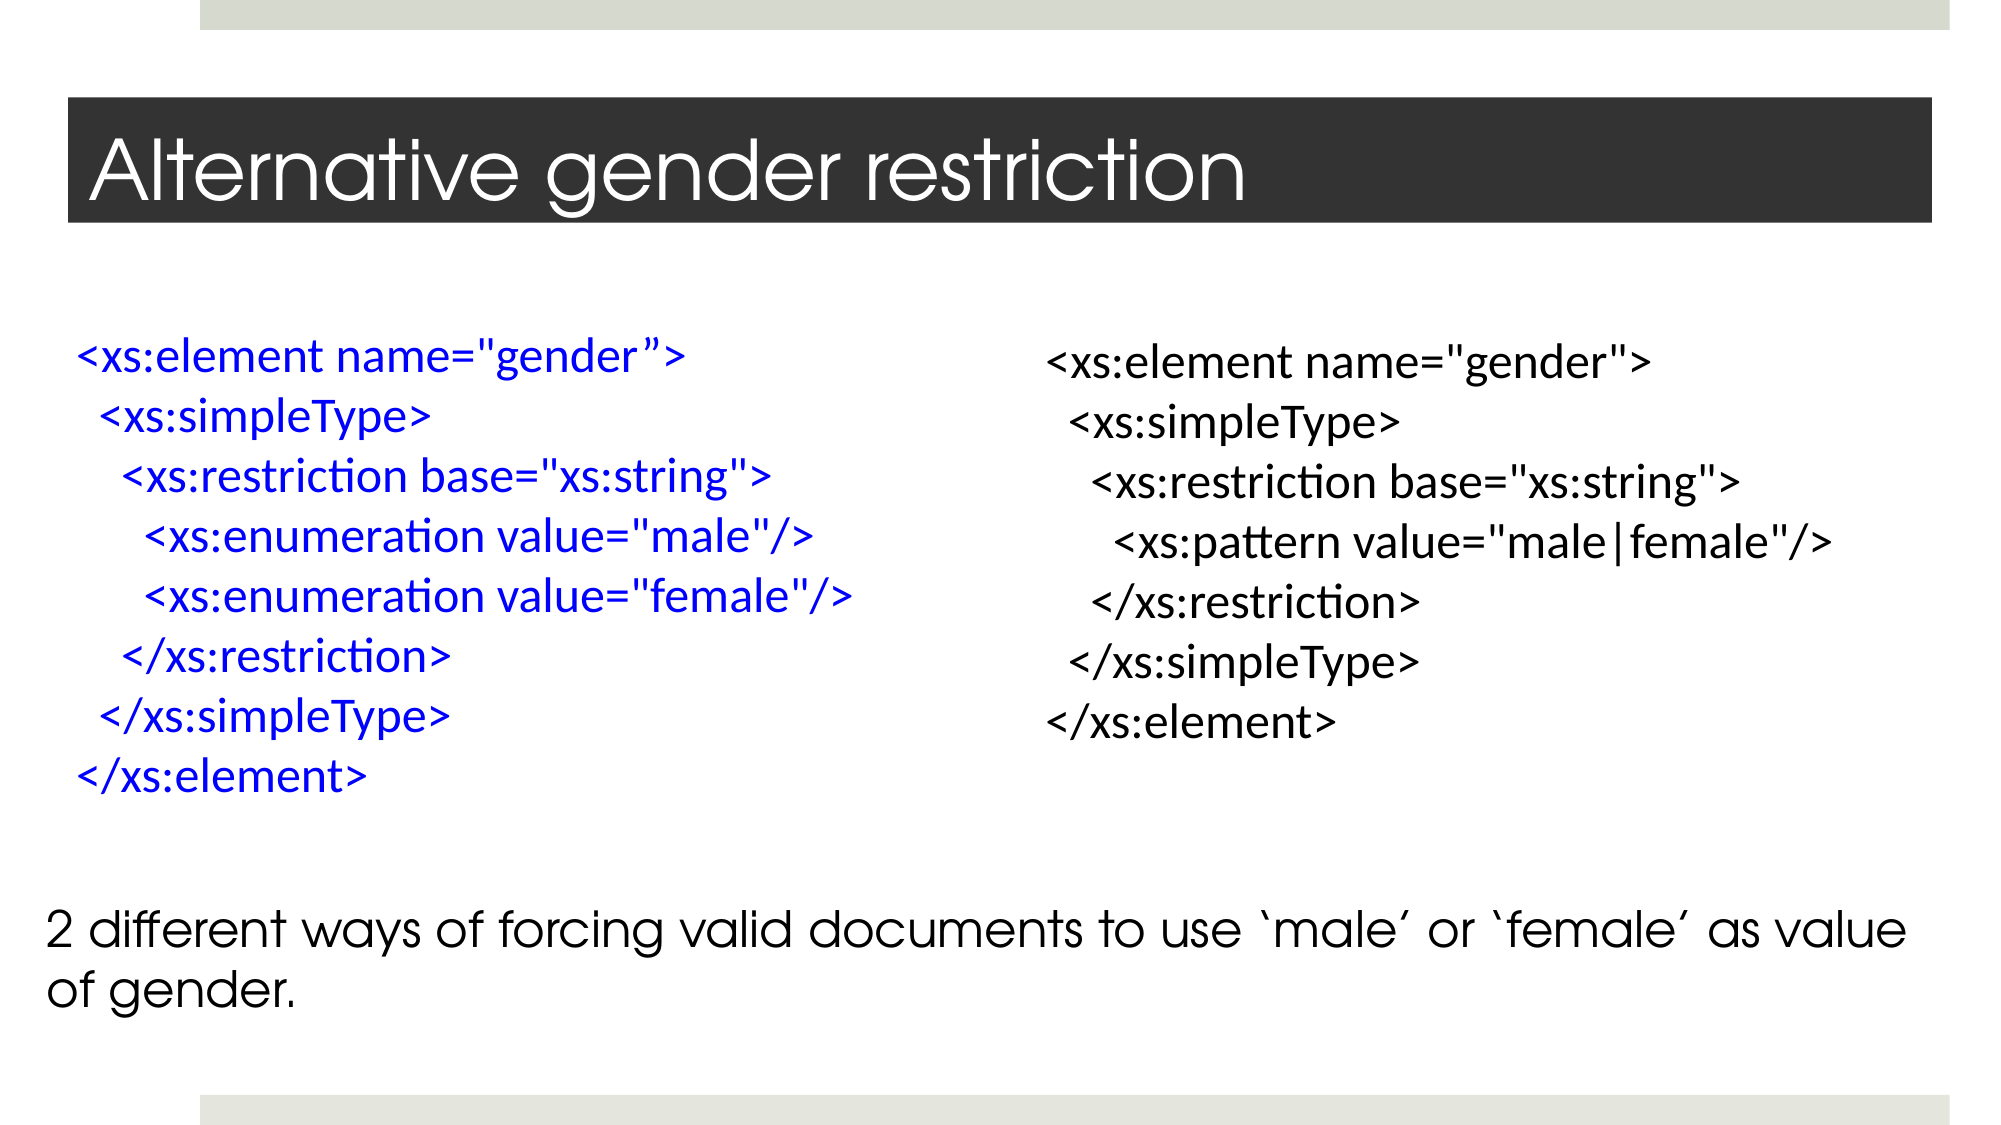

# Alternative gender restriction
<xs:element name="gender”>
  <xs:simpleType>
    <xs:restriction base="xs:string">
      <xs:enumeration value="male"/>
      <xs:enumeration value="female"/>
    </xs:restriction>
  </xs:simpleType>
</xs:element>
<xs:element name="gender">
  <xs:simpleType>
    <xs:restriction base="xs:string">
      <xs:pattern value="male|female"/>
    </xs:restriction>
  </xs:simpleType>
</xs:element>
2 different ways of forcing valid documents to use ‘male’ or ‘female’ as value of gender.